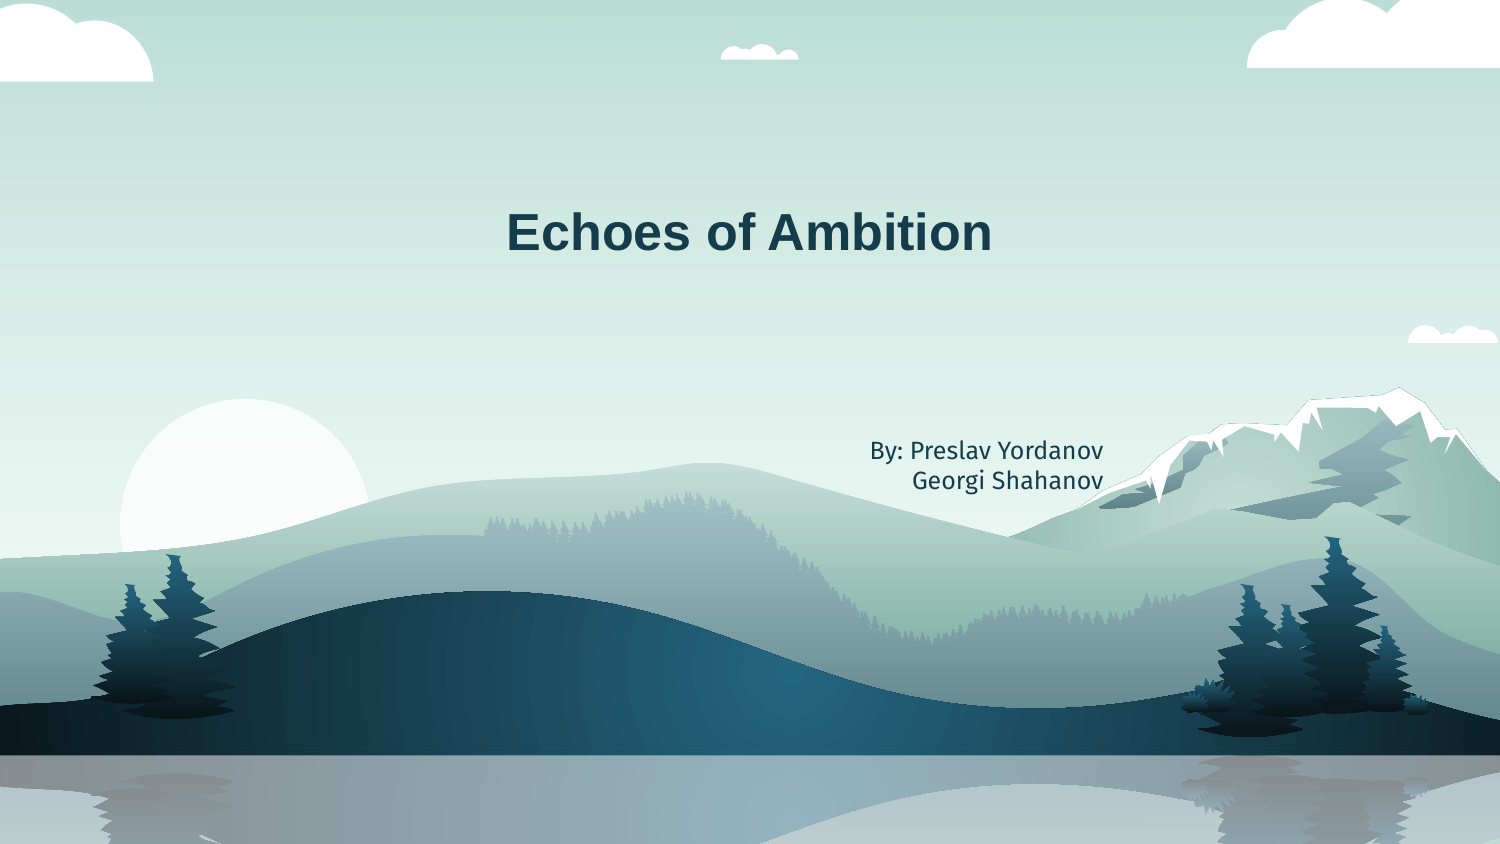

# Echoes of Ambition

By: Preslav Yordanov
Georgi Shahanov